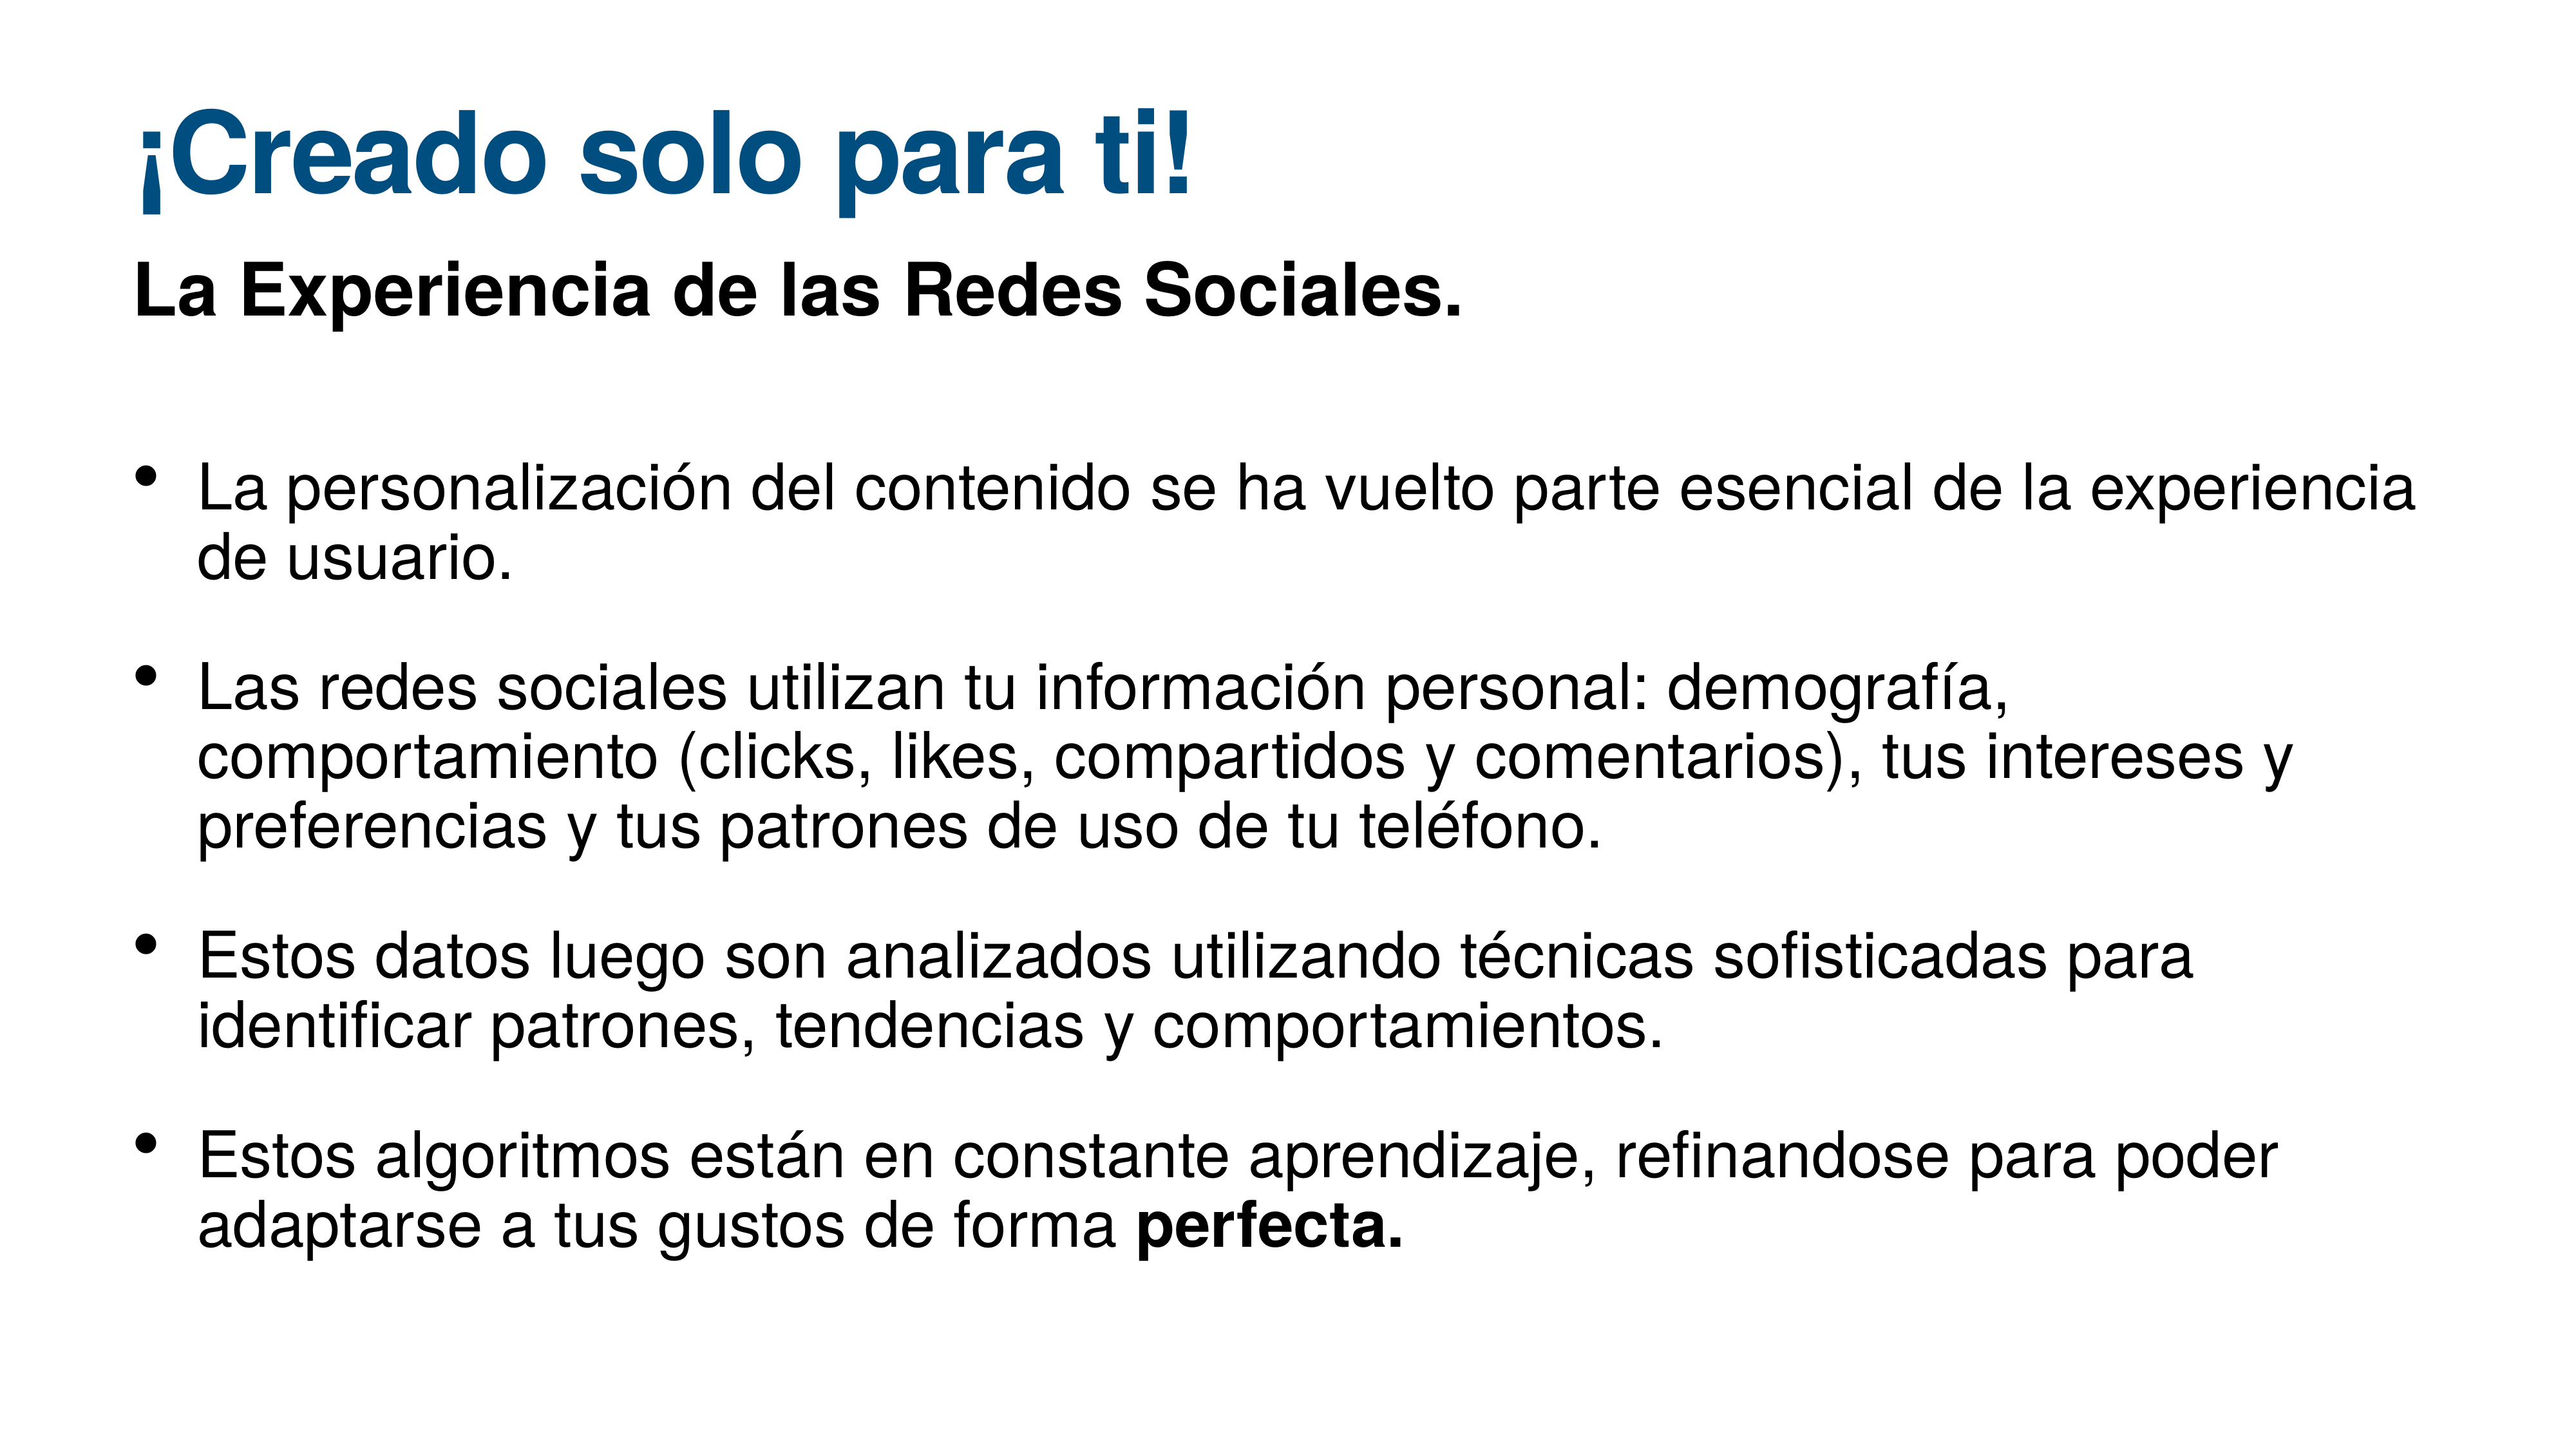

# ¡Creado solo para ti!
La Experiencia de las Redes Sociales.
La personalización del contenido se ha vuelto parte esencial de la experiencia de usuario.
Las redes sociales utilizan tu información personal: demografía, comportamiento (clicks, likes, compartidos y comentarios), tus intereses y preferencias y tus patrones de uso de tu teléfono.
Estos datos luego son analizados utilizando técnicas sofisticadas para identificar patrones, tendencias y comportamientos.
Estos algoritmos están en constante aprendizaje, refinandose para poder adaptarse a tus gustos de forma perfecta.